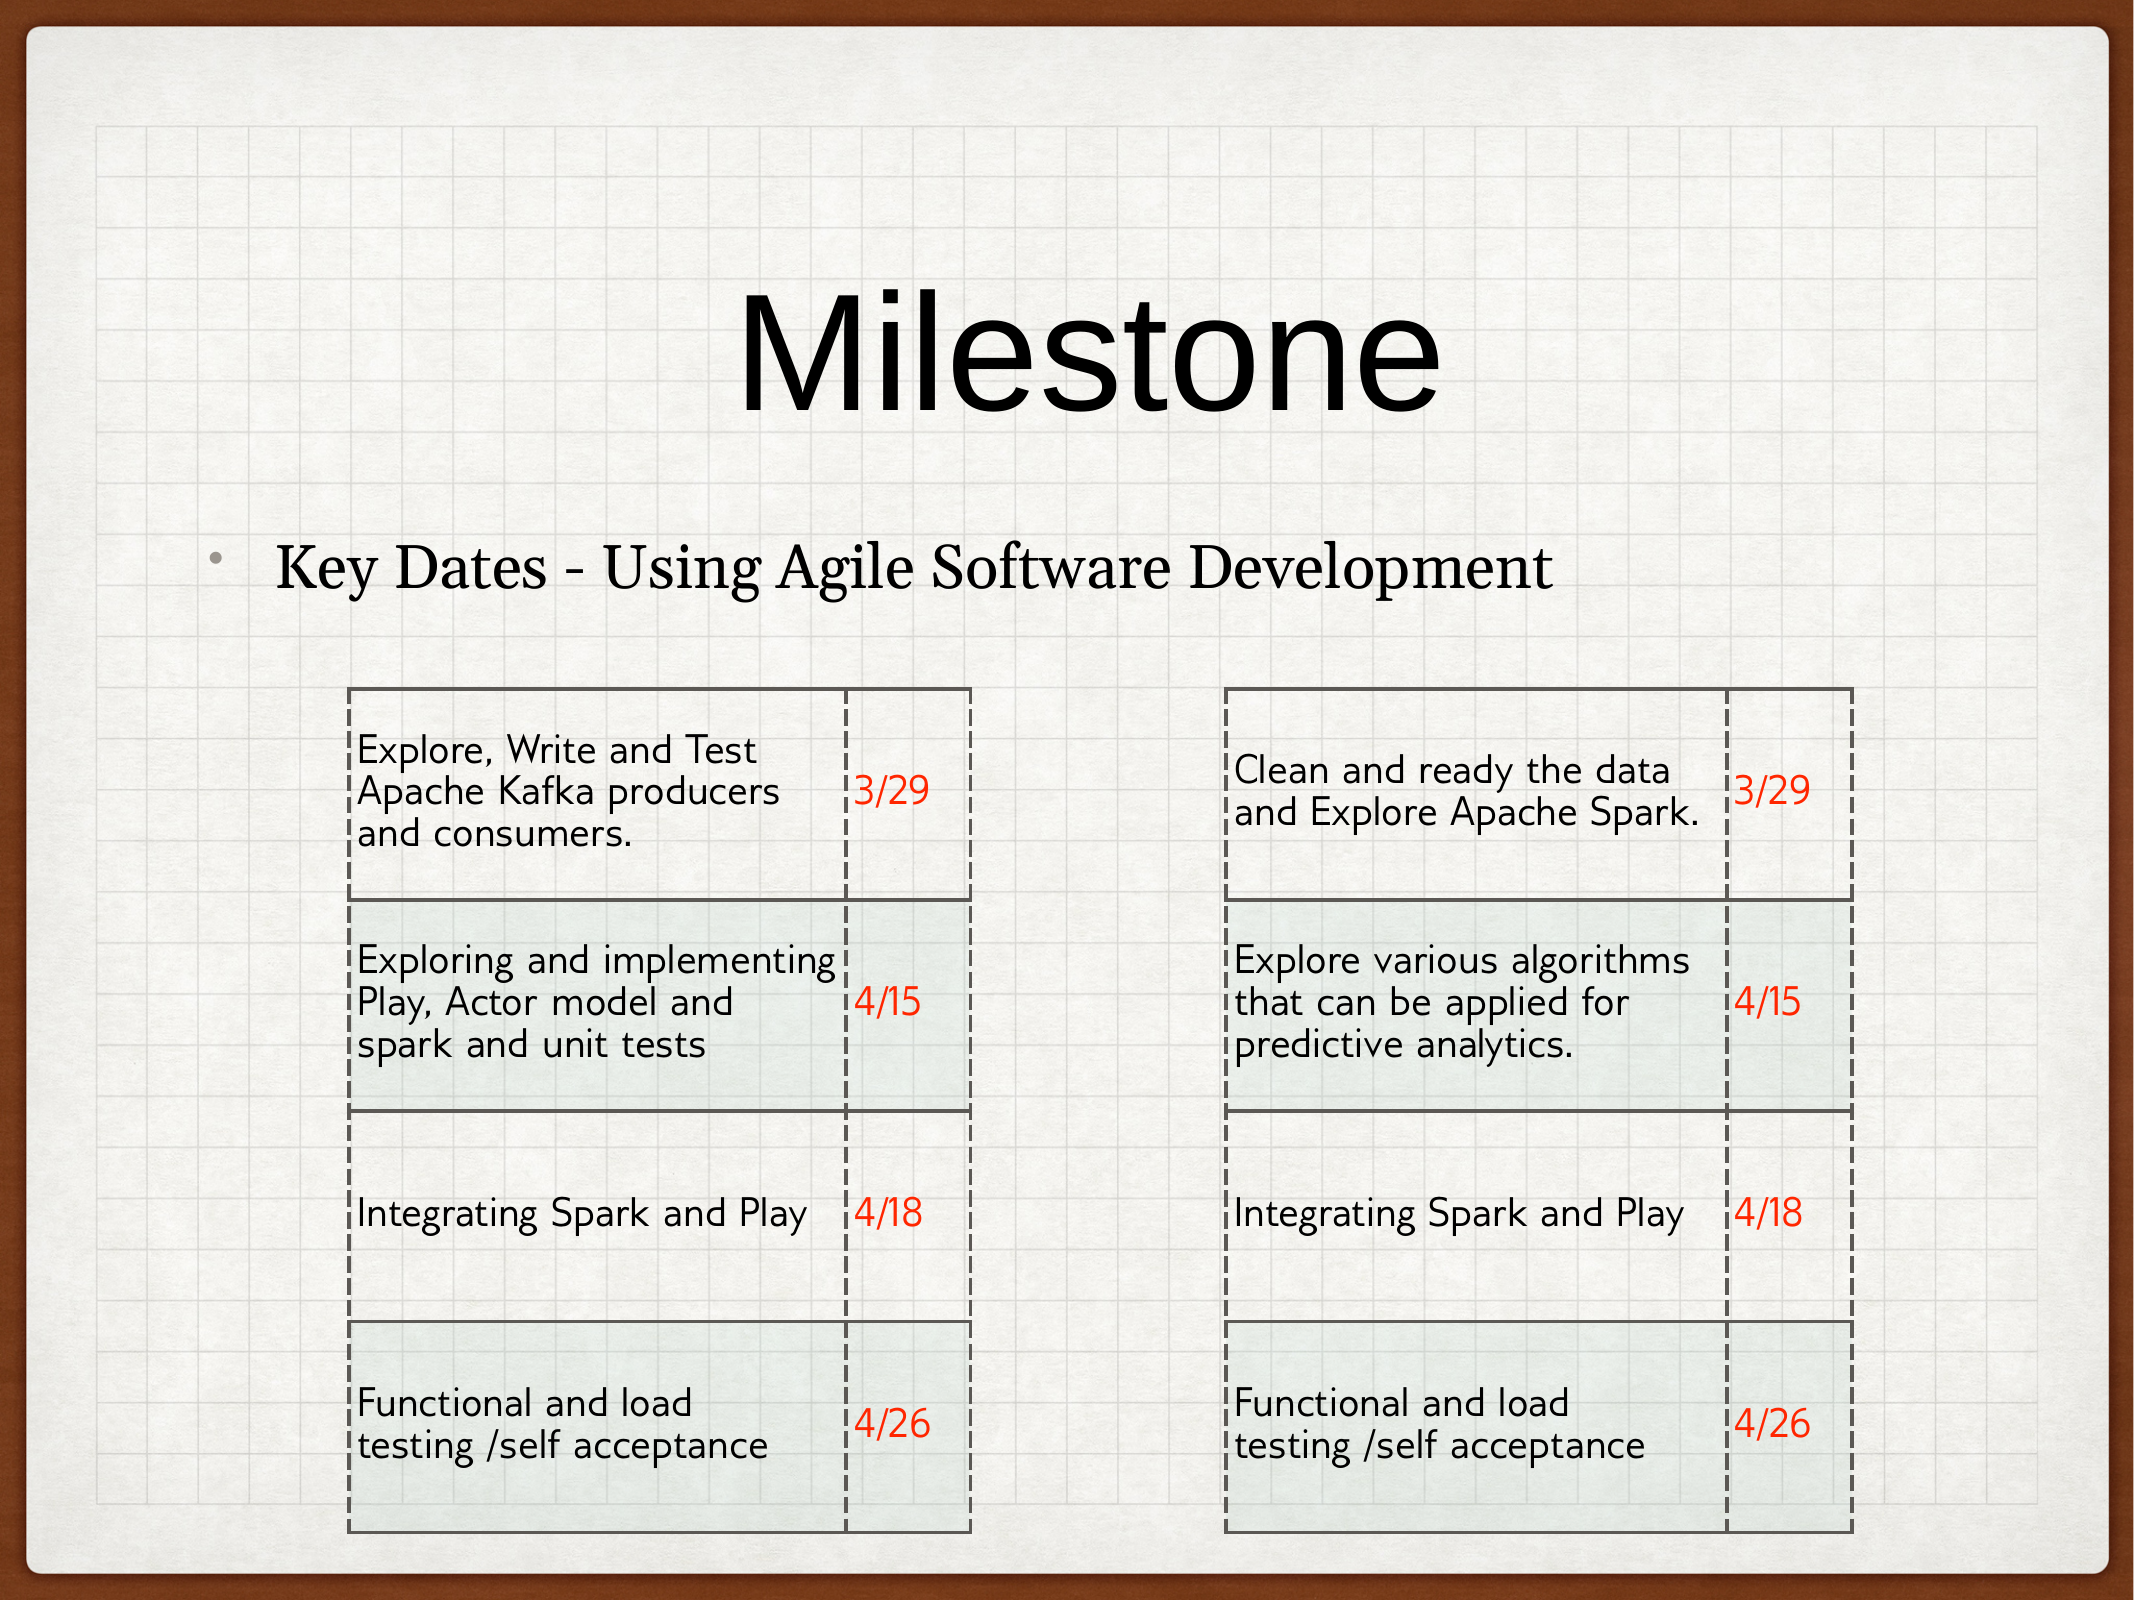

# Milestone
Key Dates - Using Agile Software Development
| Explore, Write and Test Apache Kafka producers and consumers. | 3/29 |
| --- | --- |
| Exploring and implementing Play, Actor model and spark and unit tests | 4/15 |
| Integrating Spark and Play | 4/18 |
| Functional and load testing /self acceptance | 4/26 |
| Clean and ready the data and Explore Apache Spark. | 3/29 |
| --- | --- |
| Explore various algorithms that can be applied for predictive analytics. | 4/15 |
| Integrating Spark and Play | 4/18 |
| Functional and load testing /self acceptance | 4/26 |